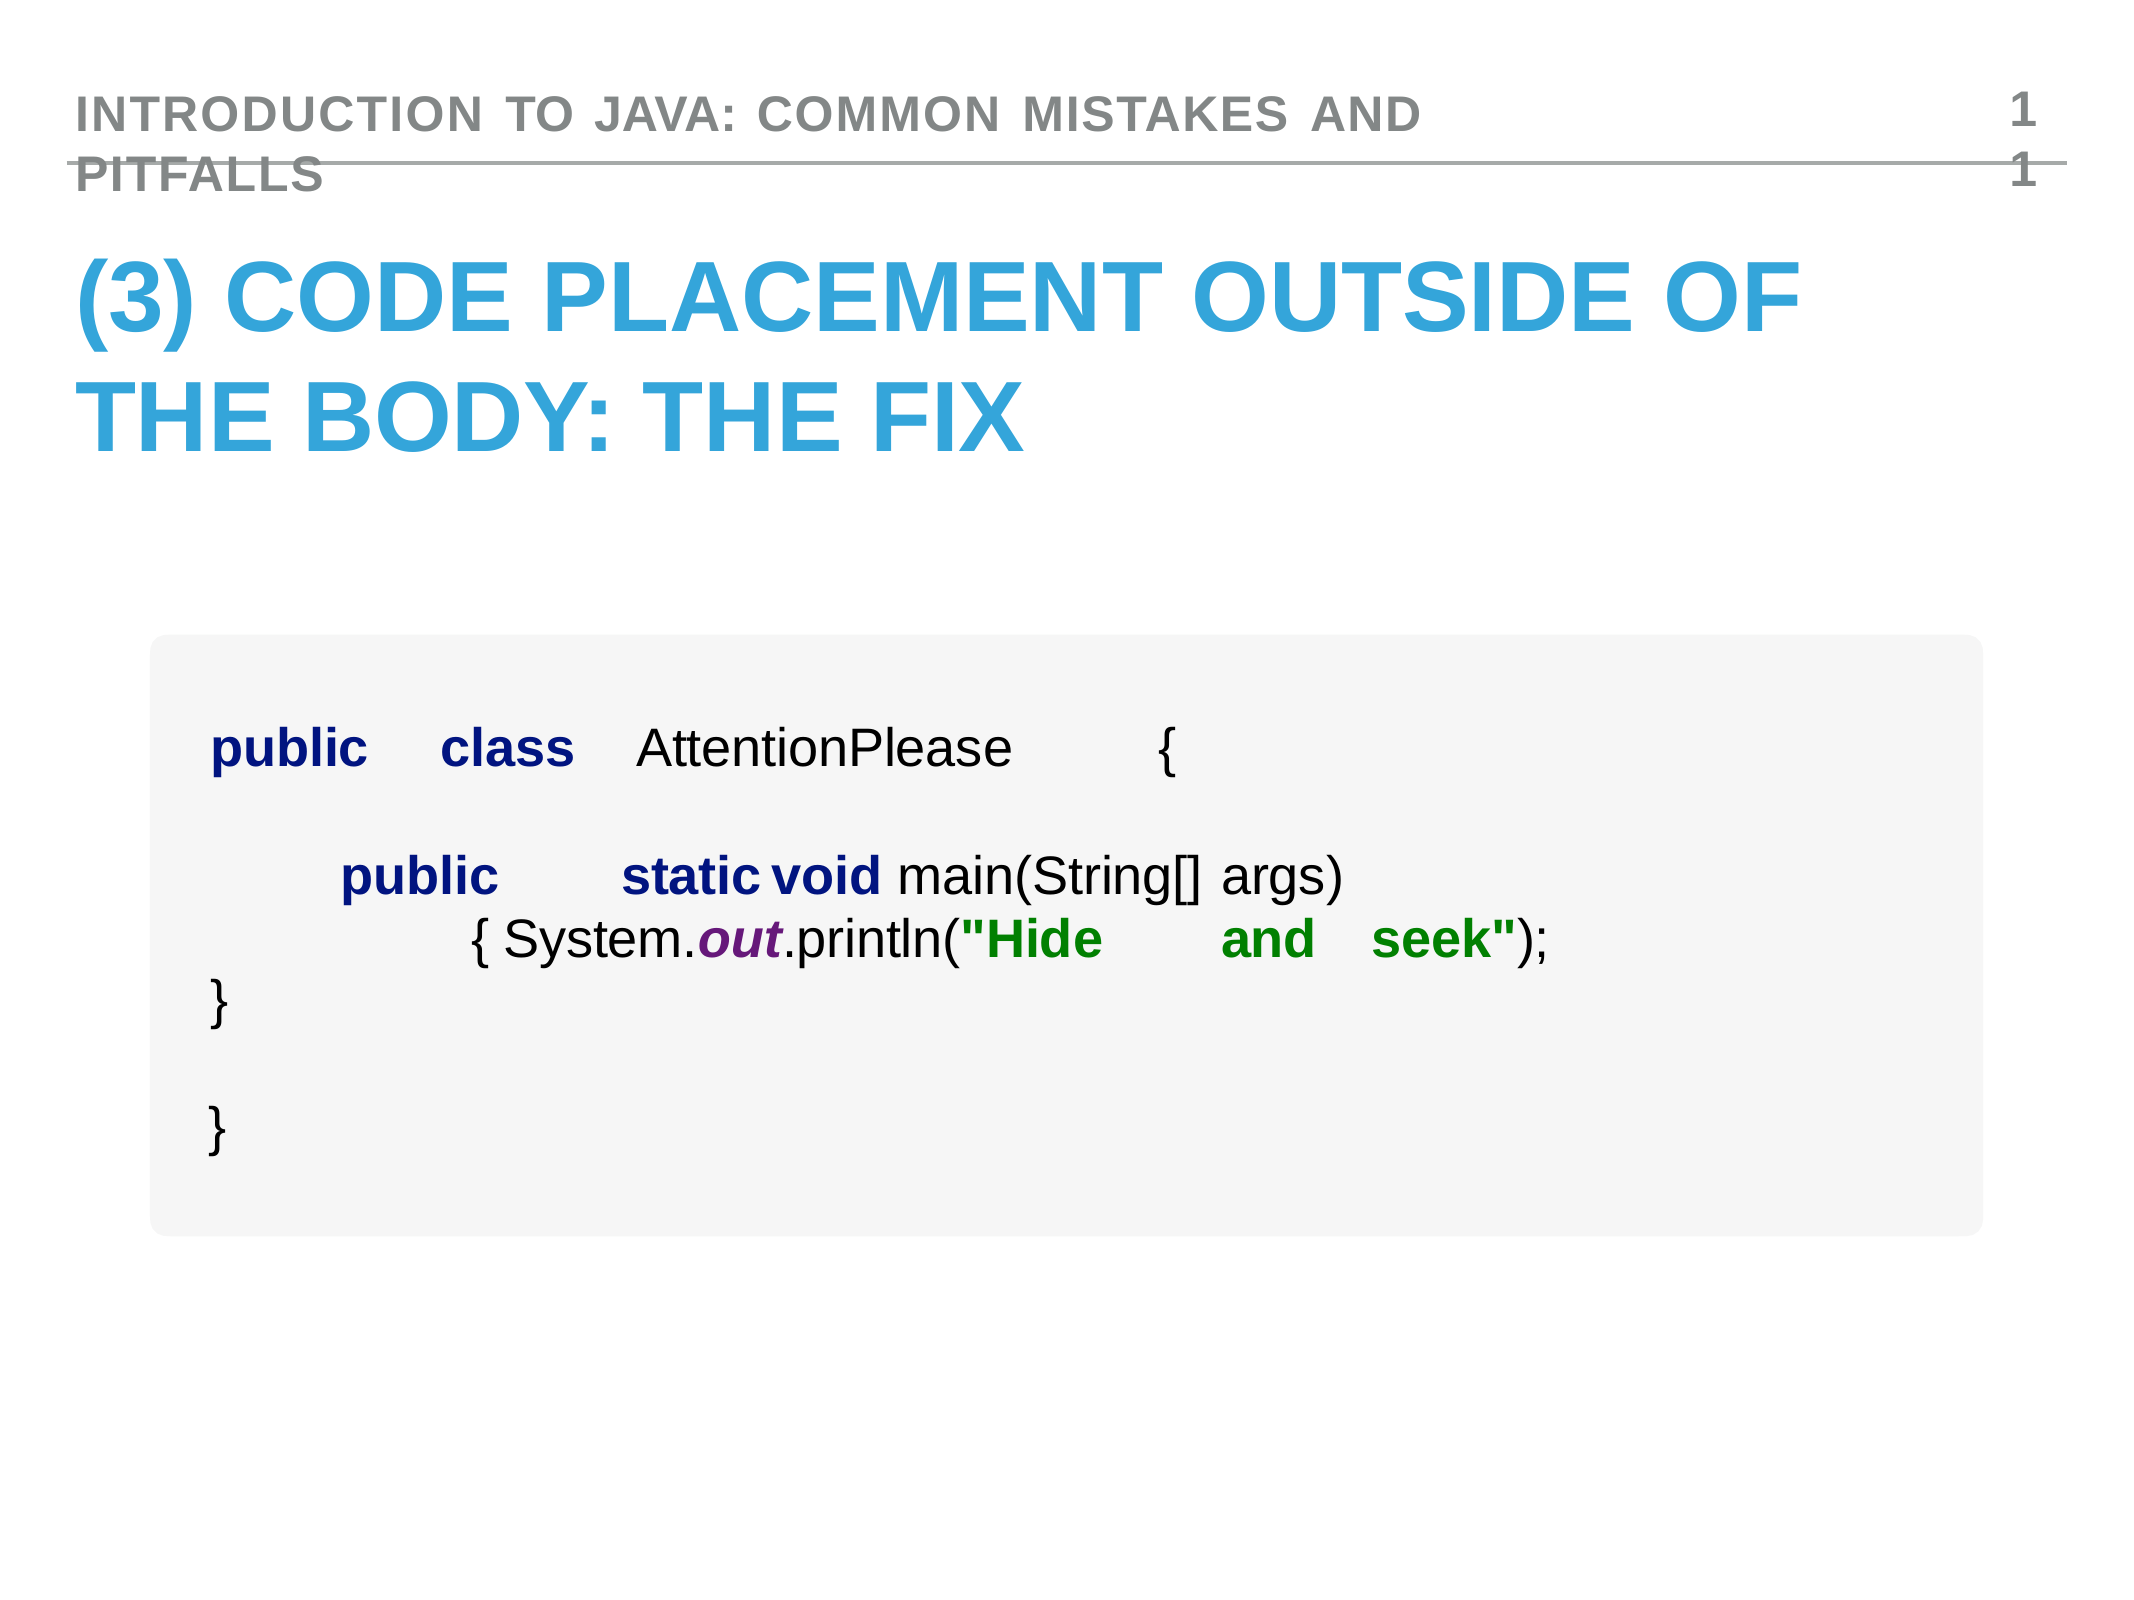

11
INTRODUCTION TO JAVA: COMMON MISTAKES AND PITFALLS
# (3) CODE PLACEMENT OUTSIDE OF THE BODY: THE FIX

public	class	AttentionPlease	{

public	static	void main(String[]	args)	{ System.out.println("Hide	and	seek");
}

}